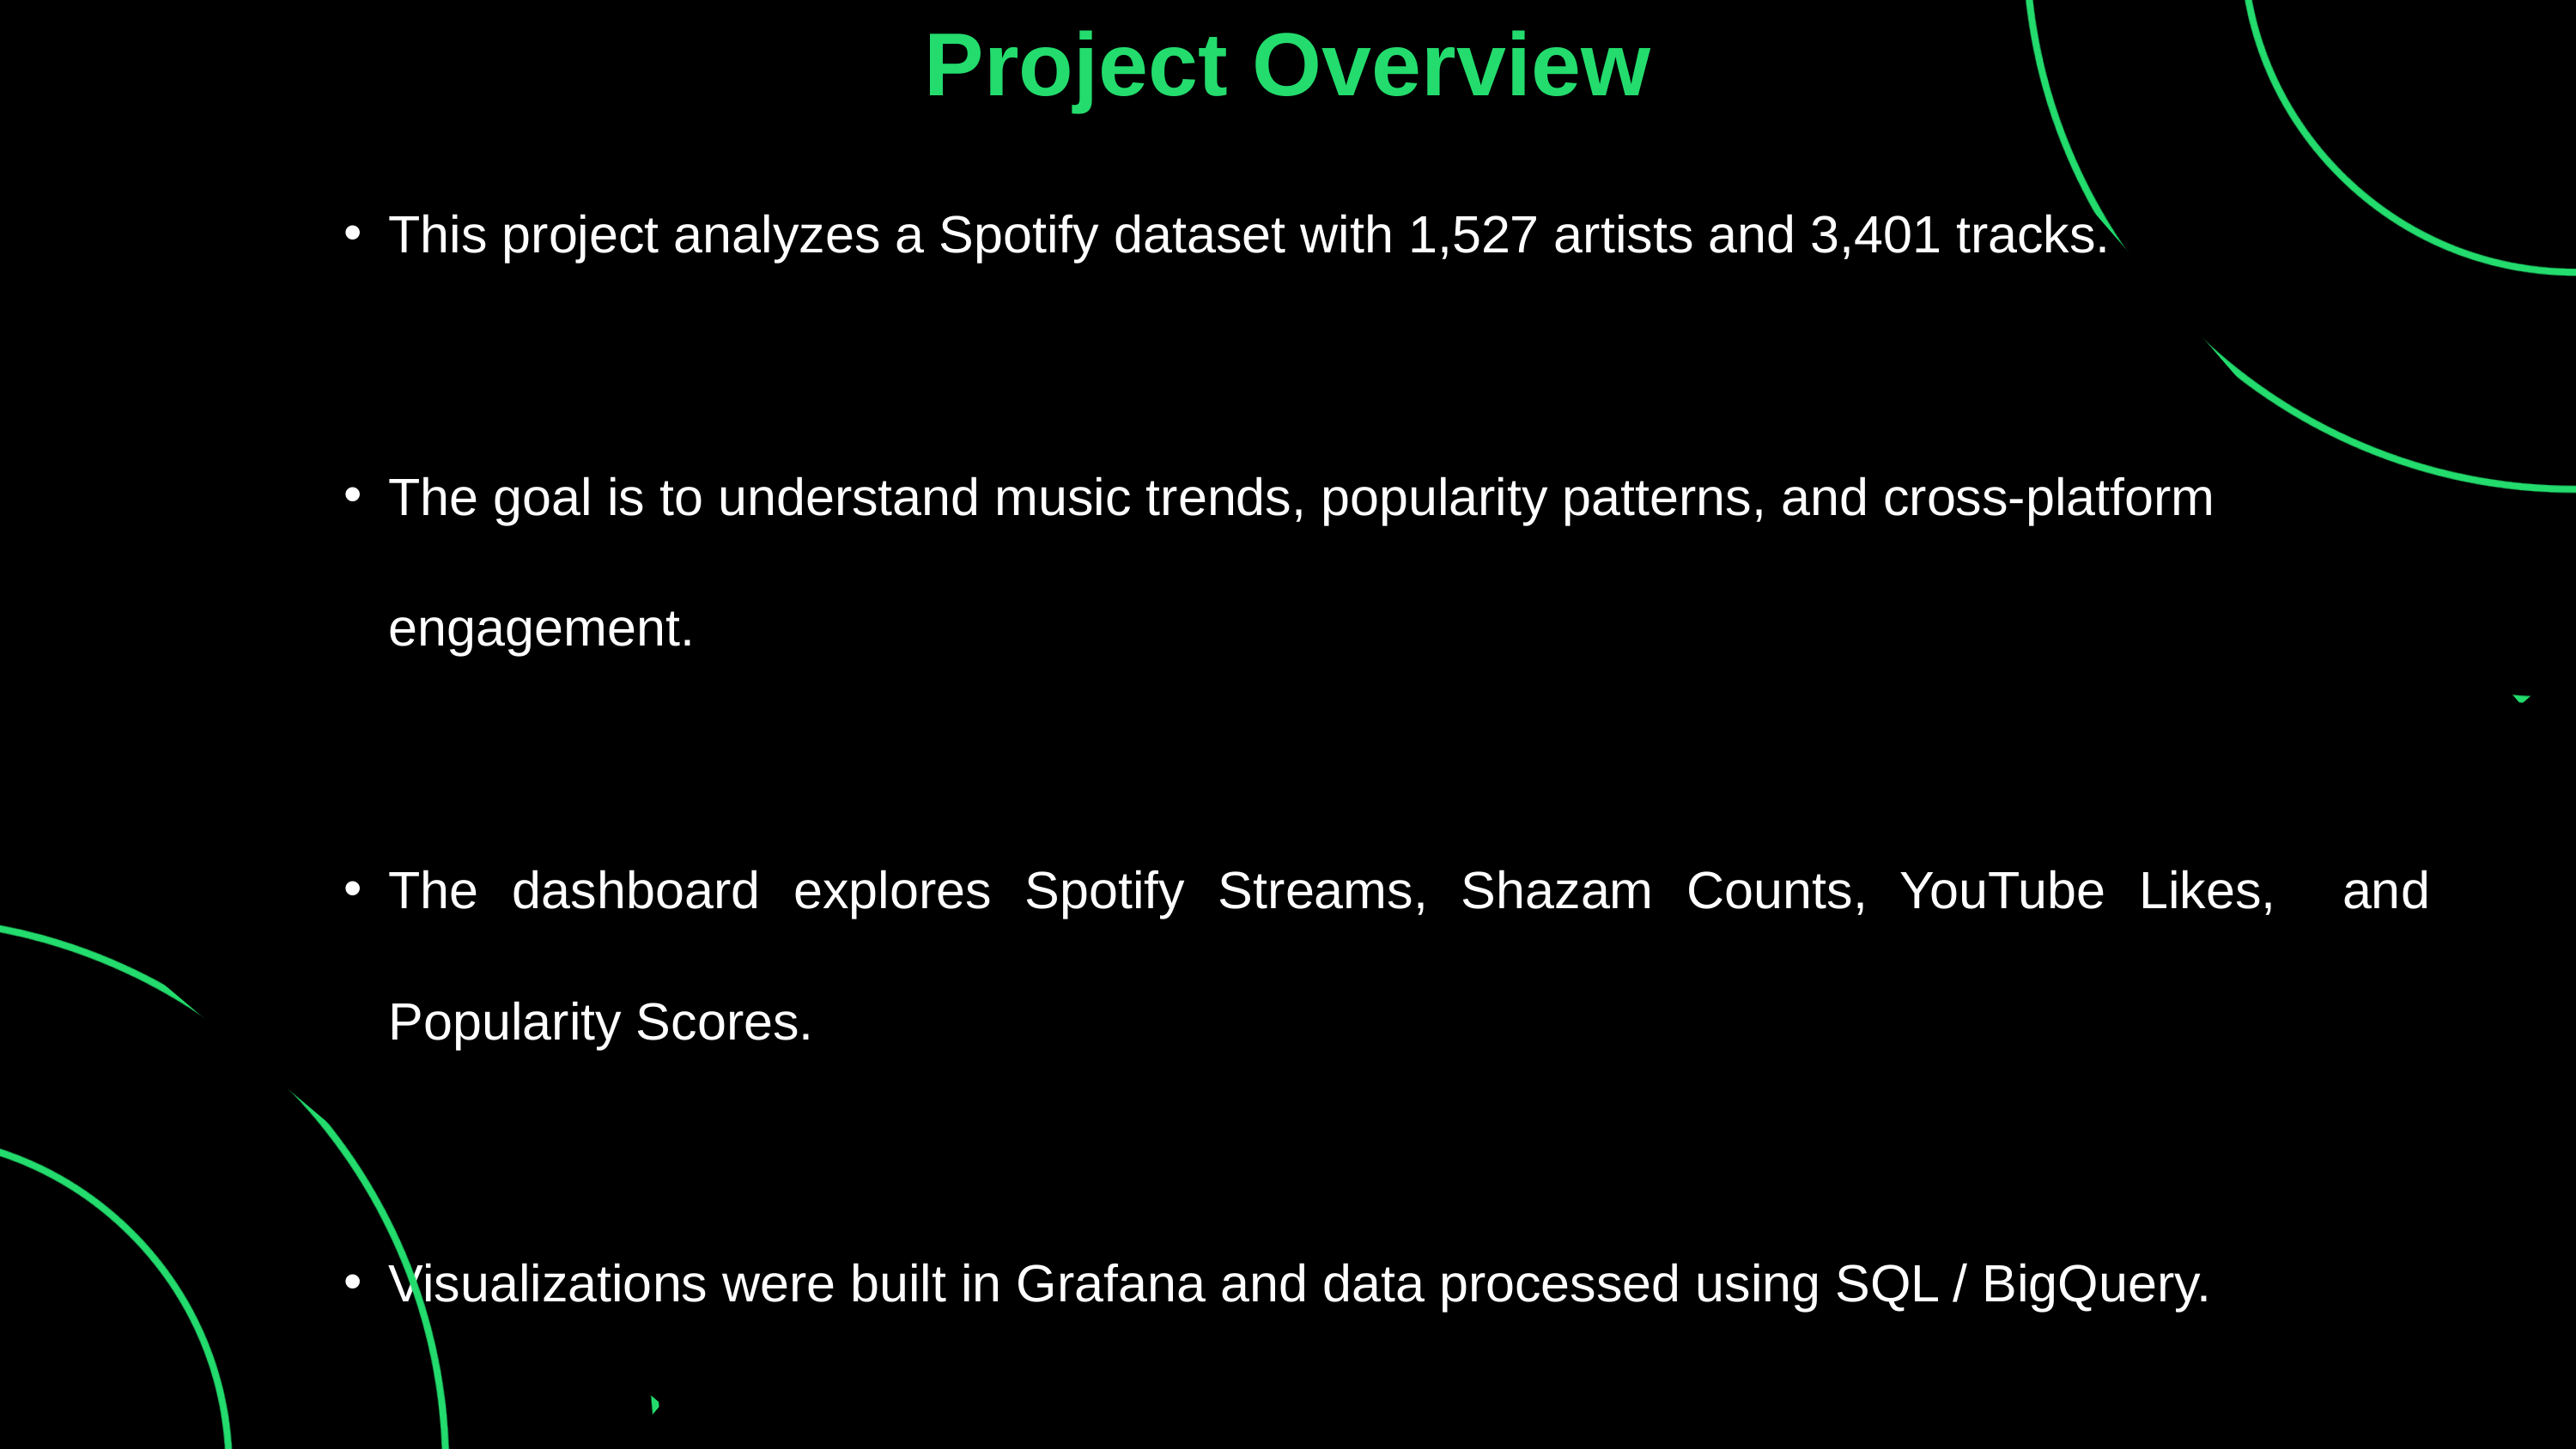

Project Overview
This project analyzes a Spotify dataset with 1,527 artists and 3,401 tracks.

The goal is to understand music trends, popularity patterns, and cross-platform engagement.

The dashboard explores Spotify Streams, Shazam Counts, YouTube Likes,  and Popularity Scores.

Visualizations were built in Grafana and data processed using SQL / BigQuery.